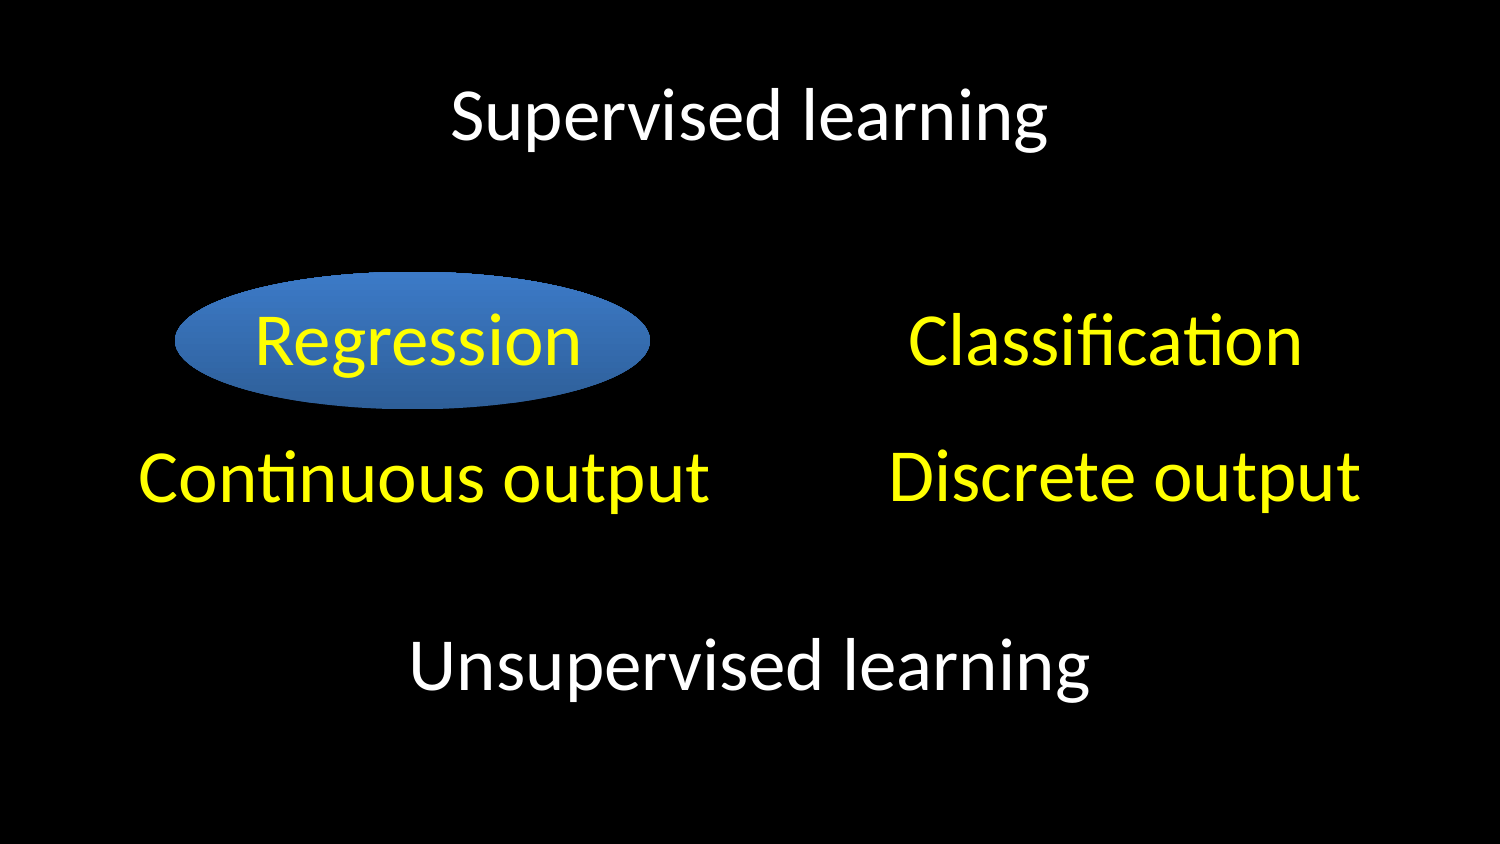

Supervised learning

Regression
Classification
Discrete output
Continuous output
Unsupervised learning